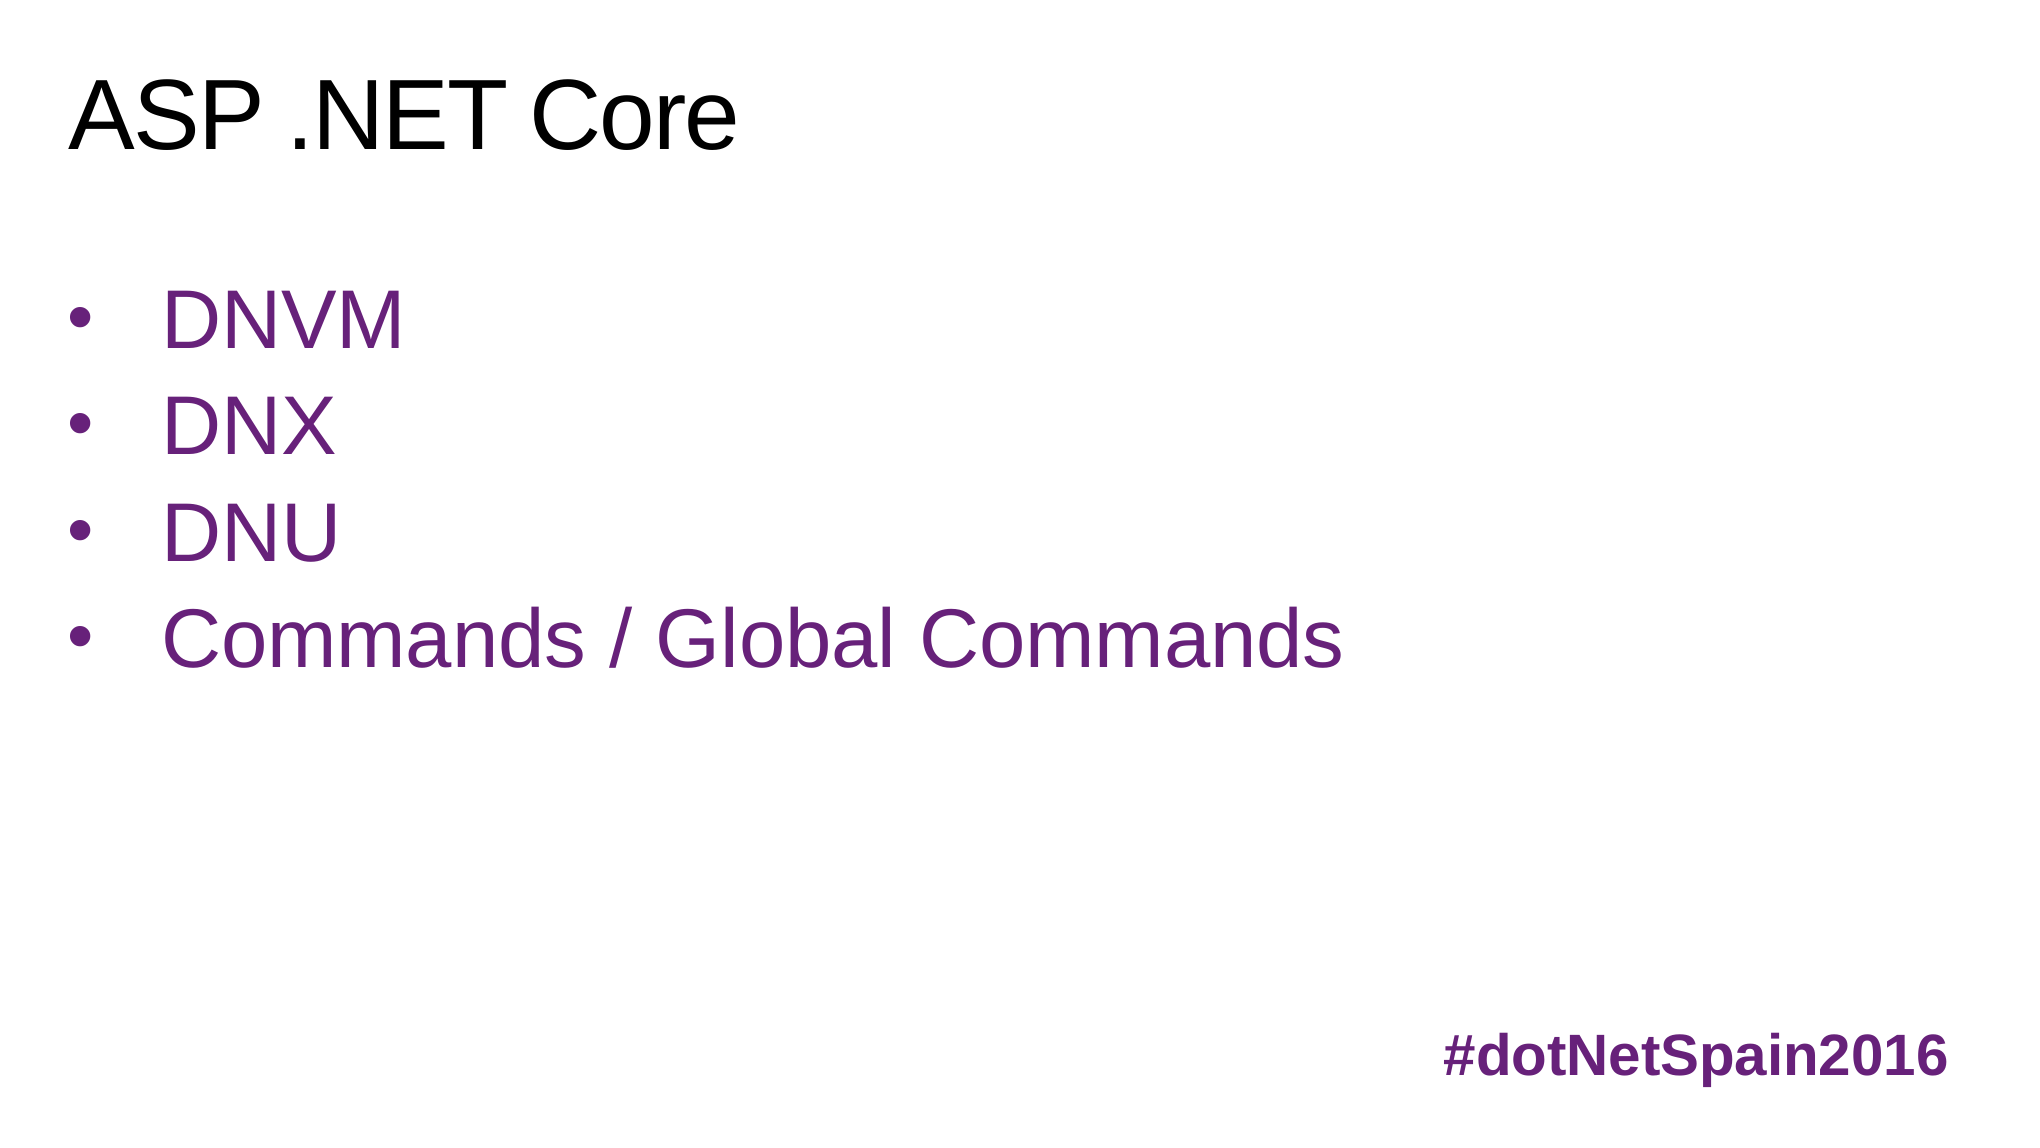

# ASP .NET Core
DNVM
DNX
DNU
Commands / Global Commands